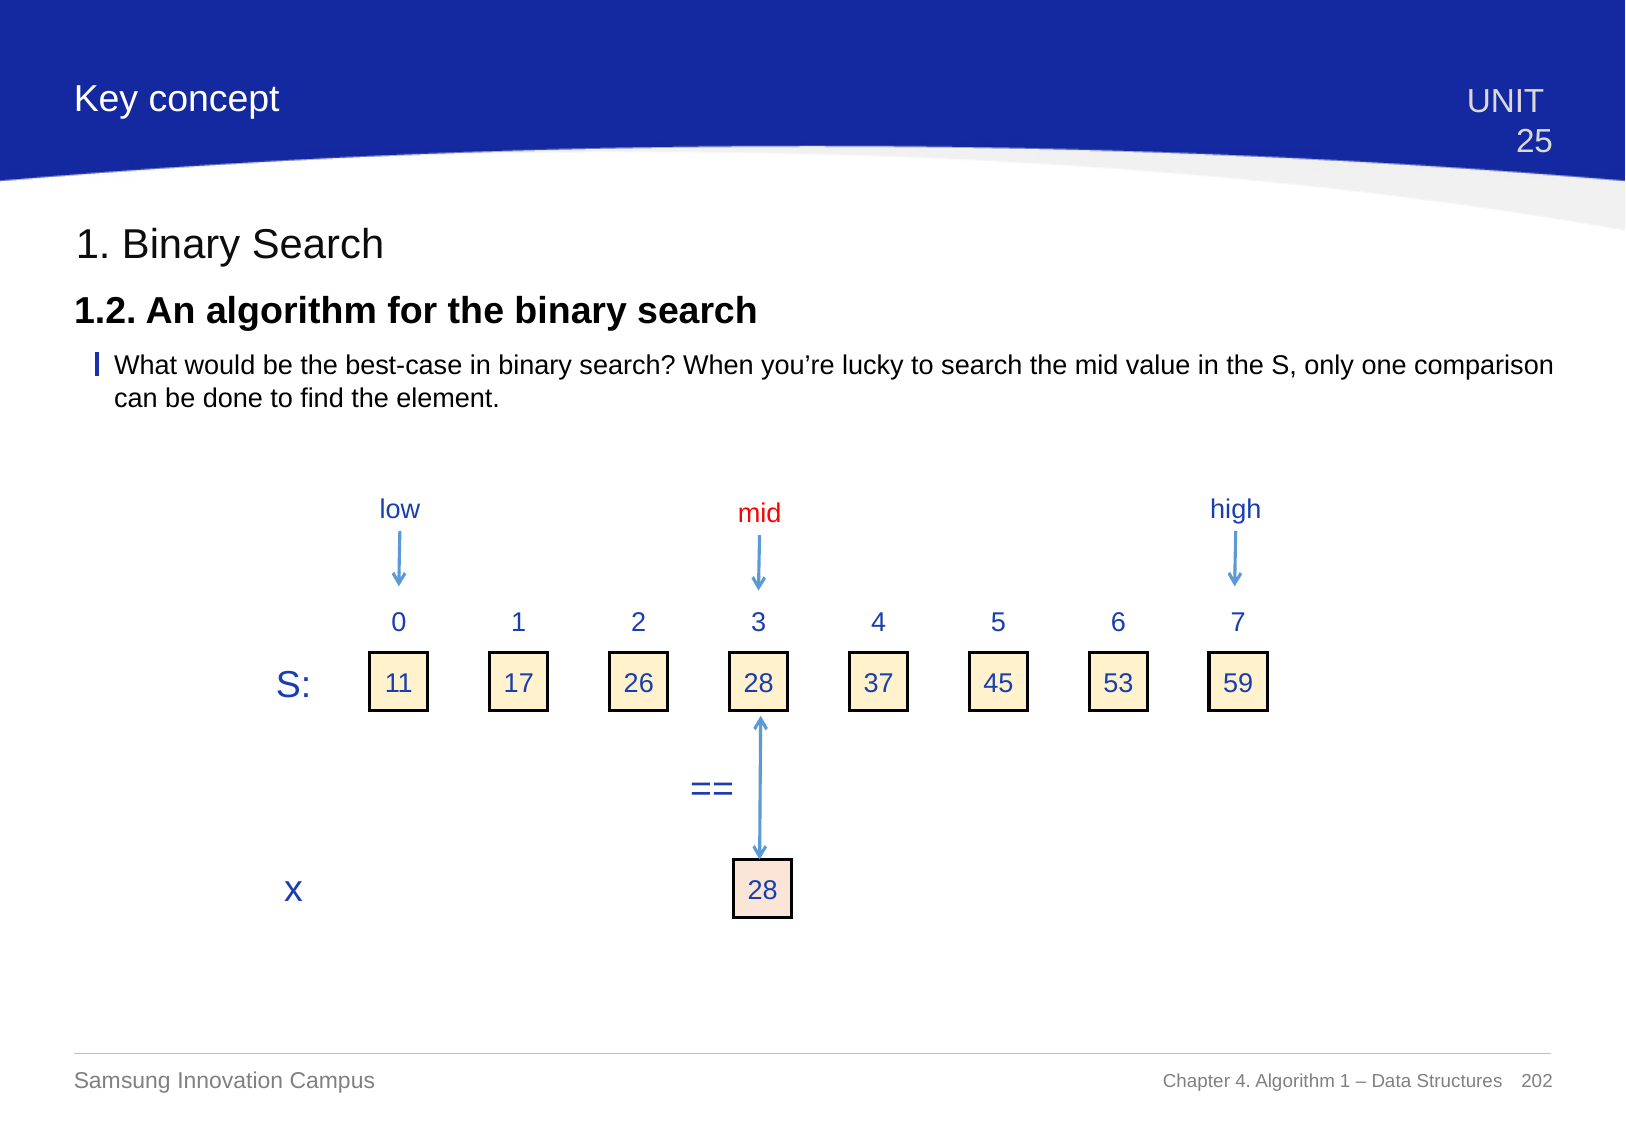

Key concept
UNIT  25
1. Binary Search
1.2. An algorithm for the binary search
What would be the best-case in binary search? When you’re lucky to search the mid value in the S, only one comparison can be done to find the element.
low
high
mid
0
1
2
3
4
5
6
7
S:
11
17
26
28
37
45
53
59
==
x
28